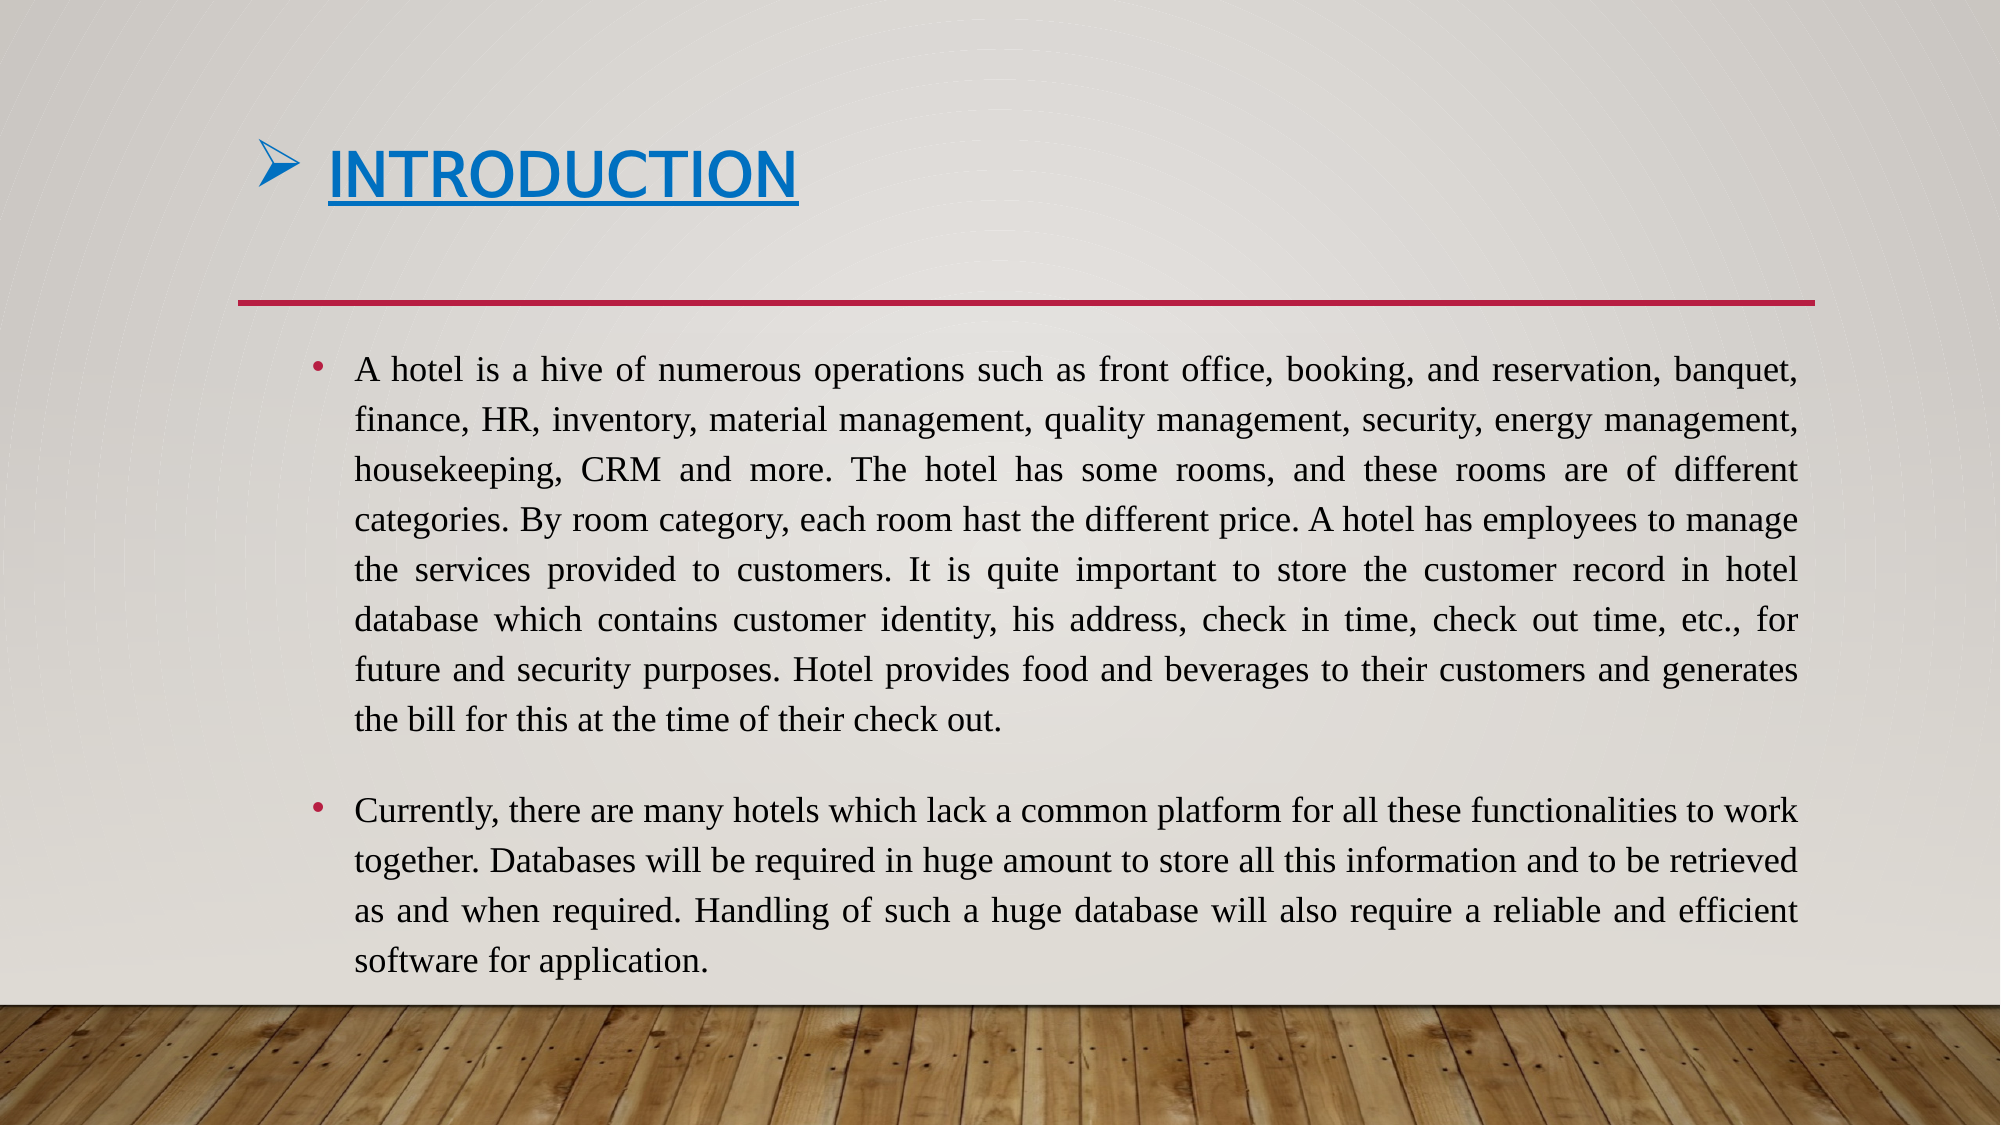

# INTRODUCTION
A hotel is a hive of numerous operations such as front office, booking, and reservation, banquet, finance, HR, inventory, material management, quality management, security, energy management, housekeeping, CRM and more. The hotel has some rooms, and these rooms are of different categories. By room category, each room hast the different price. A hotel has employees to manage the services provided to customers. It is quite important to store the customer record in hotel database which contains customer identity, his address, check in time, check out time, etc., for future and security purposes. Hotel provides food and beverages to their customers and generates the bill for this at the time of their check out.
Currently, there are many hotels which lack a common platform for all these functionalities to work together. Databases will be required in huge amount to store all this information and to be retrieved as and when required. Handling of such a huge database will also require a reliable and efficient software for application.